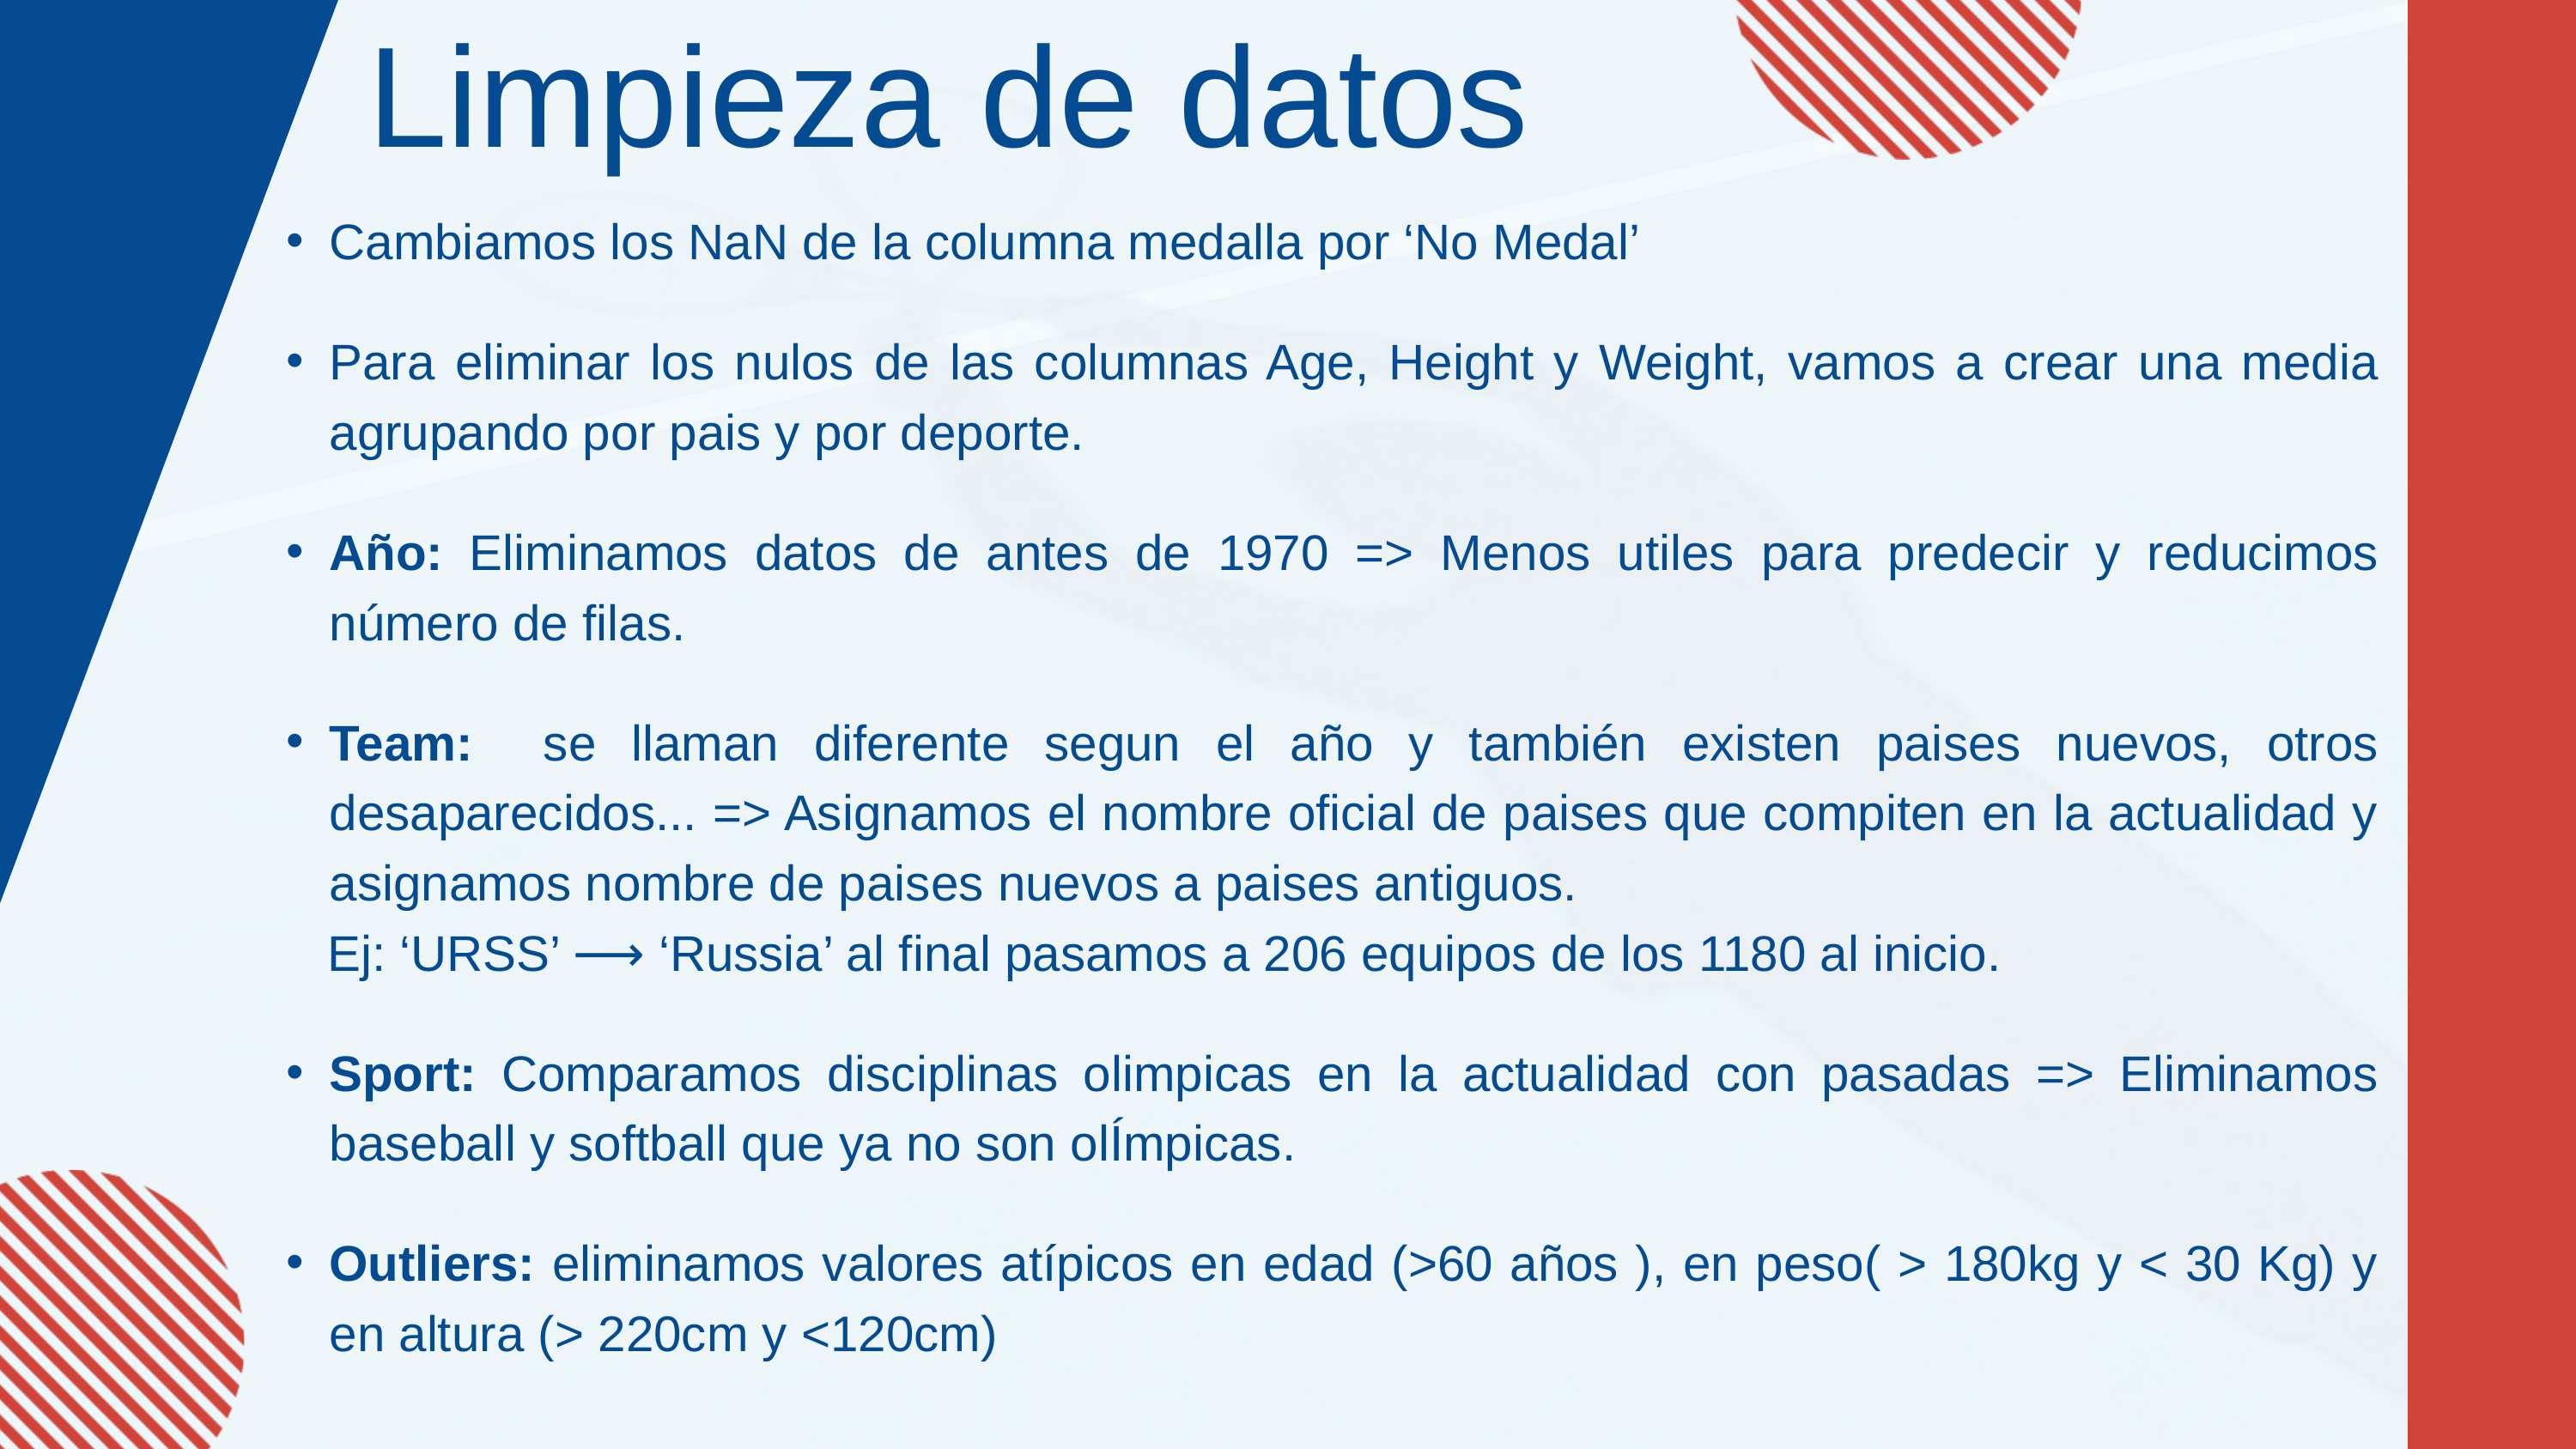

Limpieza de datos
Cambiamos los NaN de la columna medalla por ‘No Medal’

Para eliminar los nulos de las columnas Age, Height y Weight, vamos a crear una media agrupando por pais y por deporte.

Año: Eliminamos datos de antes de 1970 => Menos utiles para predecir y reducimos número de filas.

Team:  se llaman diferente segun el año y también existen paises nuevos, otros desaparecidos... => Asignamos el nombre oficial de paises que compiten en la actualidad y asignamos nombre de paises nuevos a paises antiguos.
      Ej: ‘URSS’ ⟶ ‘Russia’ al final pasamos a 206 equipos de los 1180 al inicio.

Sport: Comparamos disciplinas olimpicas en la actualidad con pasadas => Eliminamos baseball y softball que ya no son olÍmpicas.

Outliers: eliminamos valores atípicos en edad (>60 años ), en peso( > 180kg y < 30 Kg) y en altura (> 220cm y <120cm)